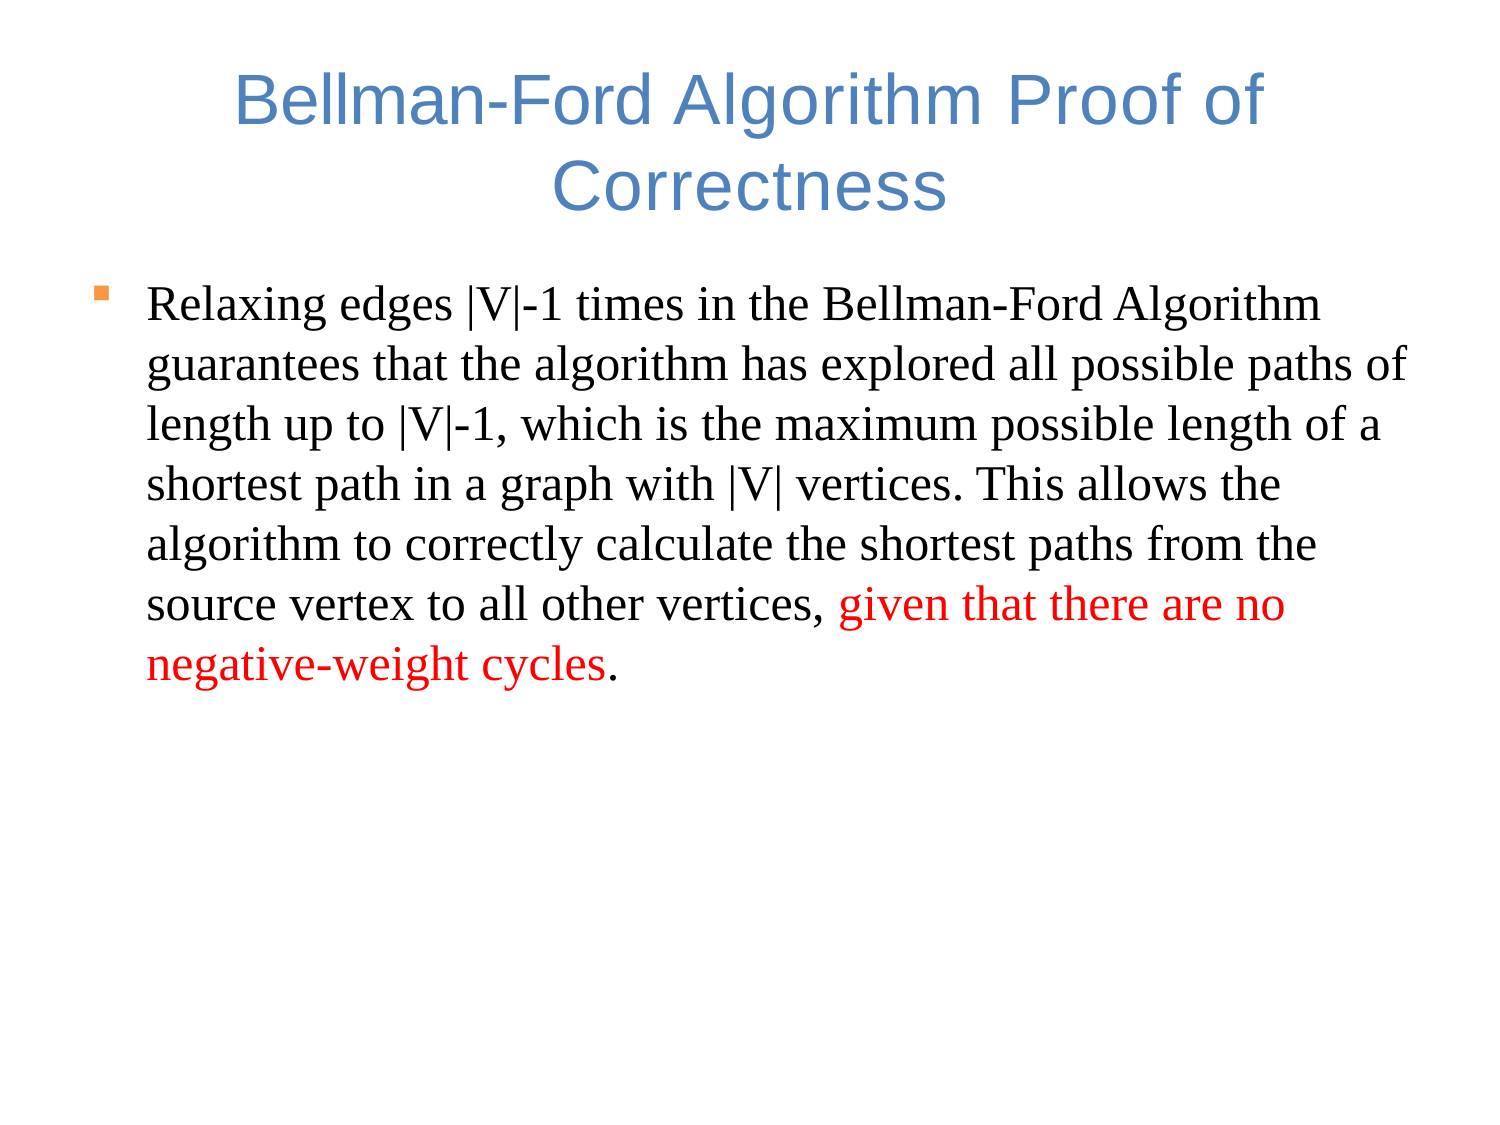

# Bellman-Ford Algorithm Proof of Correctness
Relaxing edges |V|-1 times in the Bellman-Ford Algorithm guarantees that the algorithm has explored all possible paths of length up to |V|-1, which is the maximum possible length of a shortest path in a graph with |V| vertices. This allows the algorithm to correctly calculate the shortest paths from the source vertex to all other vertices, given that there are no negative-weight cycles.